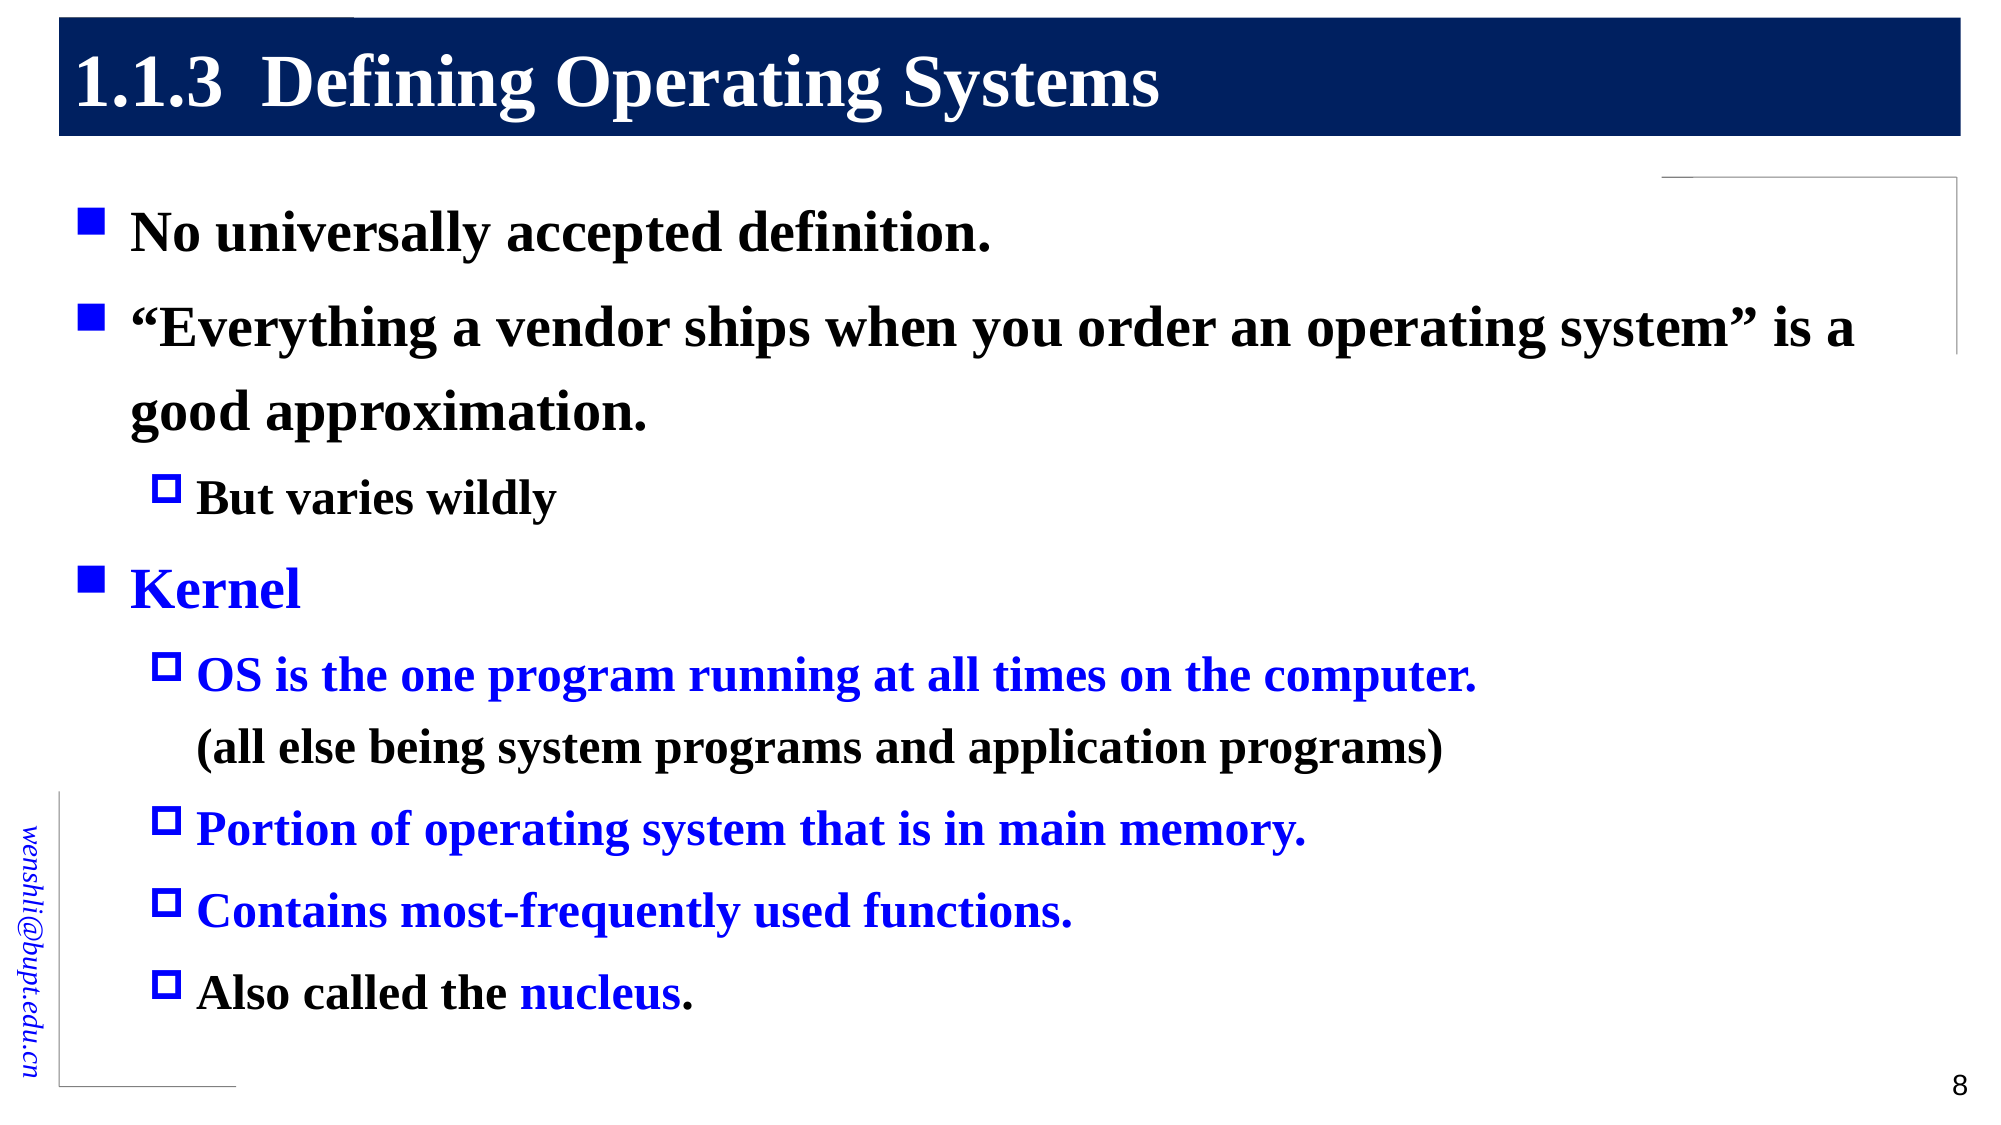

# 1.1.3  Defining Operating Systems
No universally accepted definition.
“Everything a vendor ships when you order an operating system” is a good approximation.
But varies wildly
Kernel
OS is the one program running at all times on the computer.
(all else being system programs and application programs)
Portion of operating system that is in main memory.
Contains most-frequently used functions.
Also called the nucleus.
8